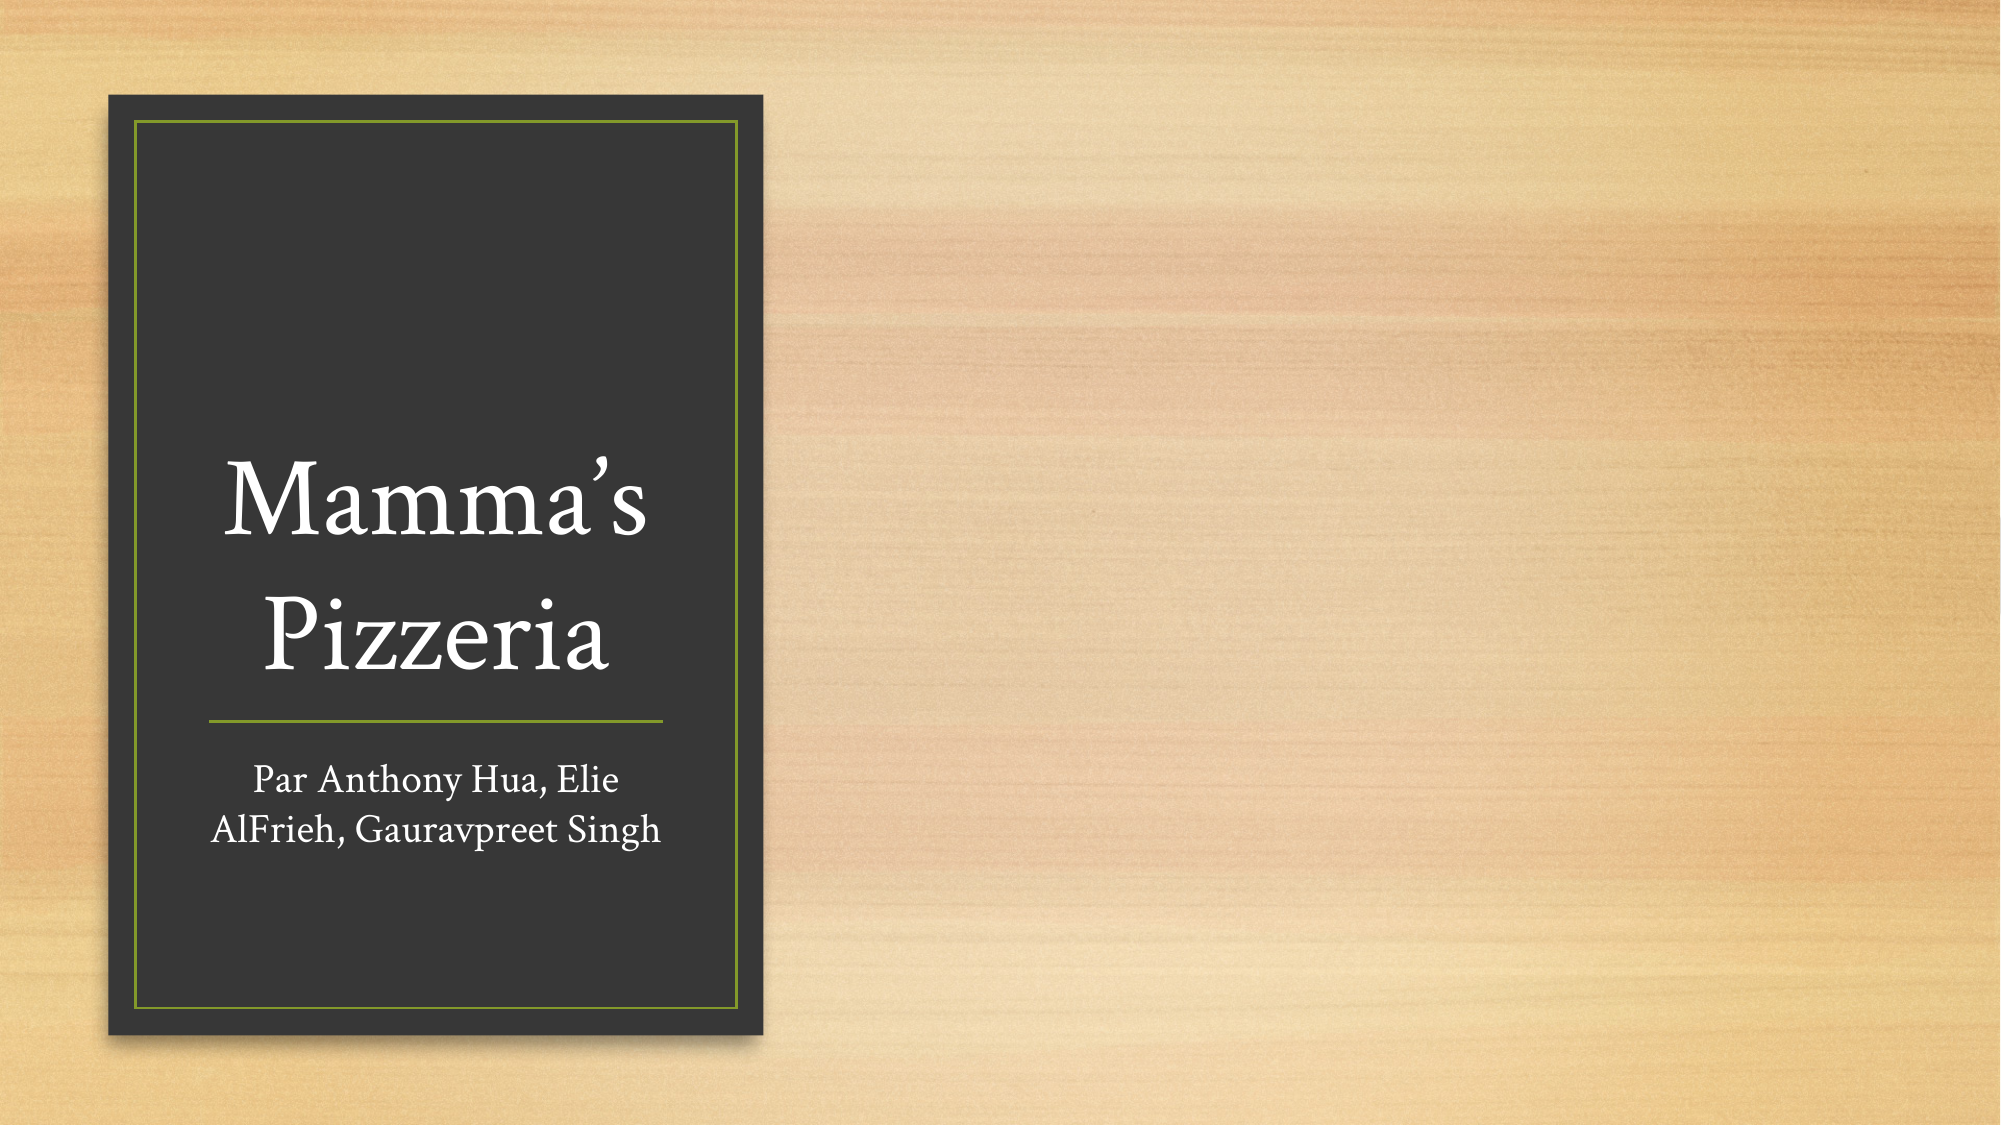

# Mamma’s Pizzeria
Par Anthony Hua, Elie AlFrieh, Gauravpreet Singh